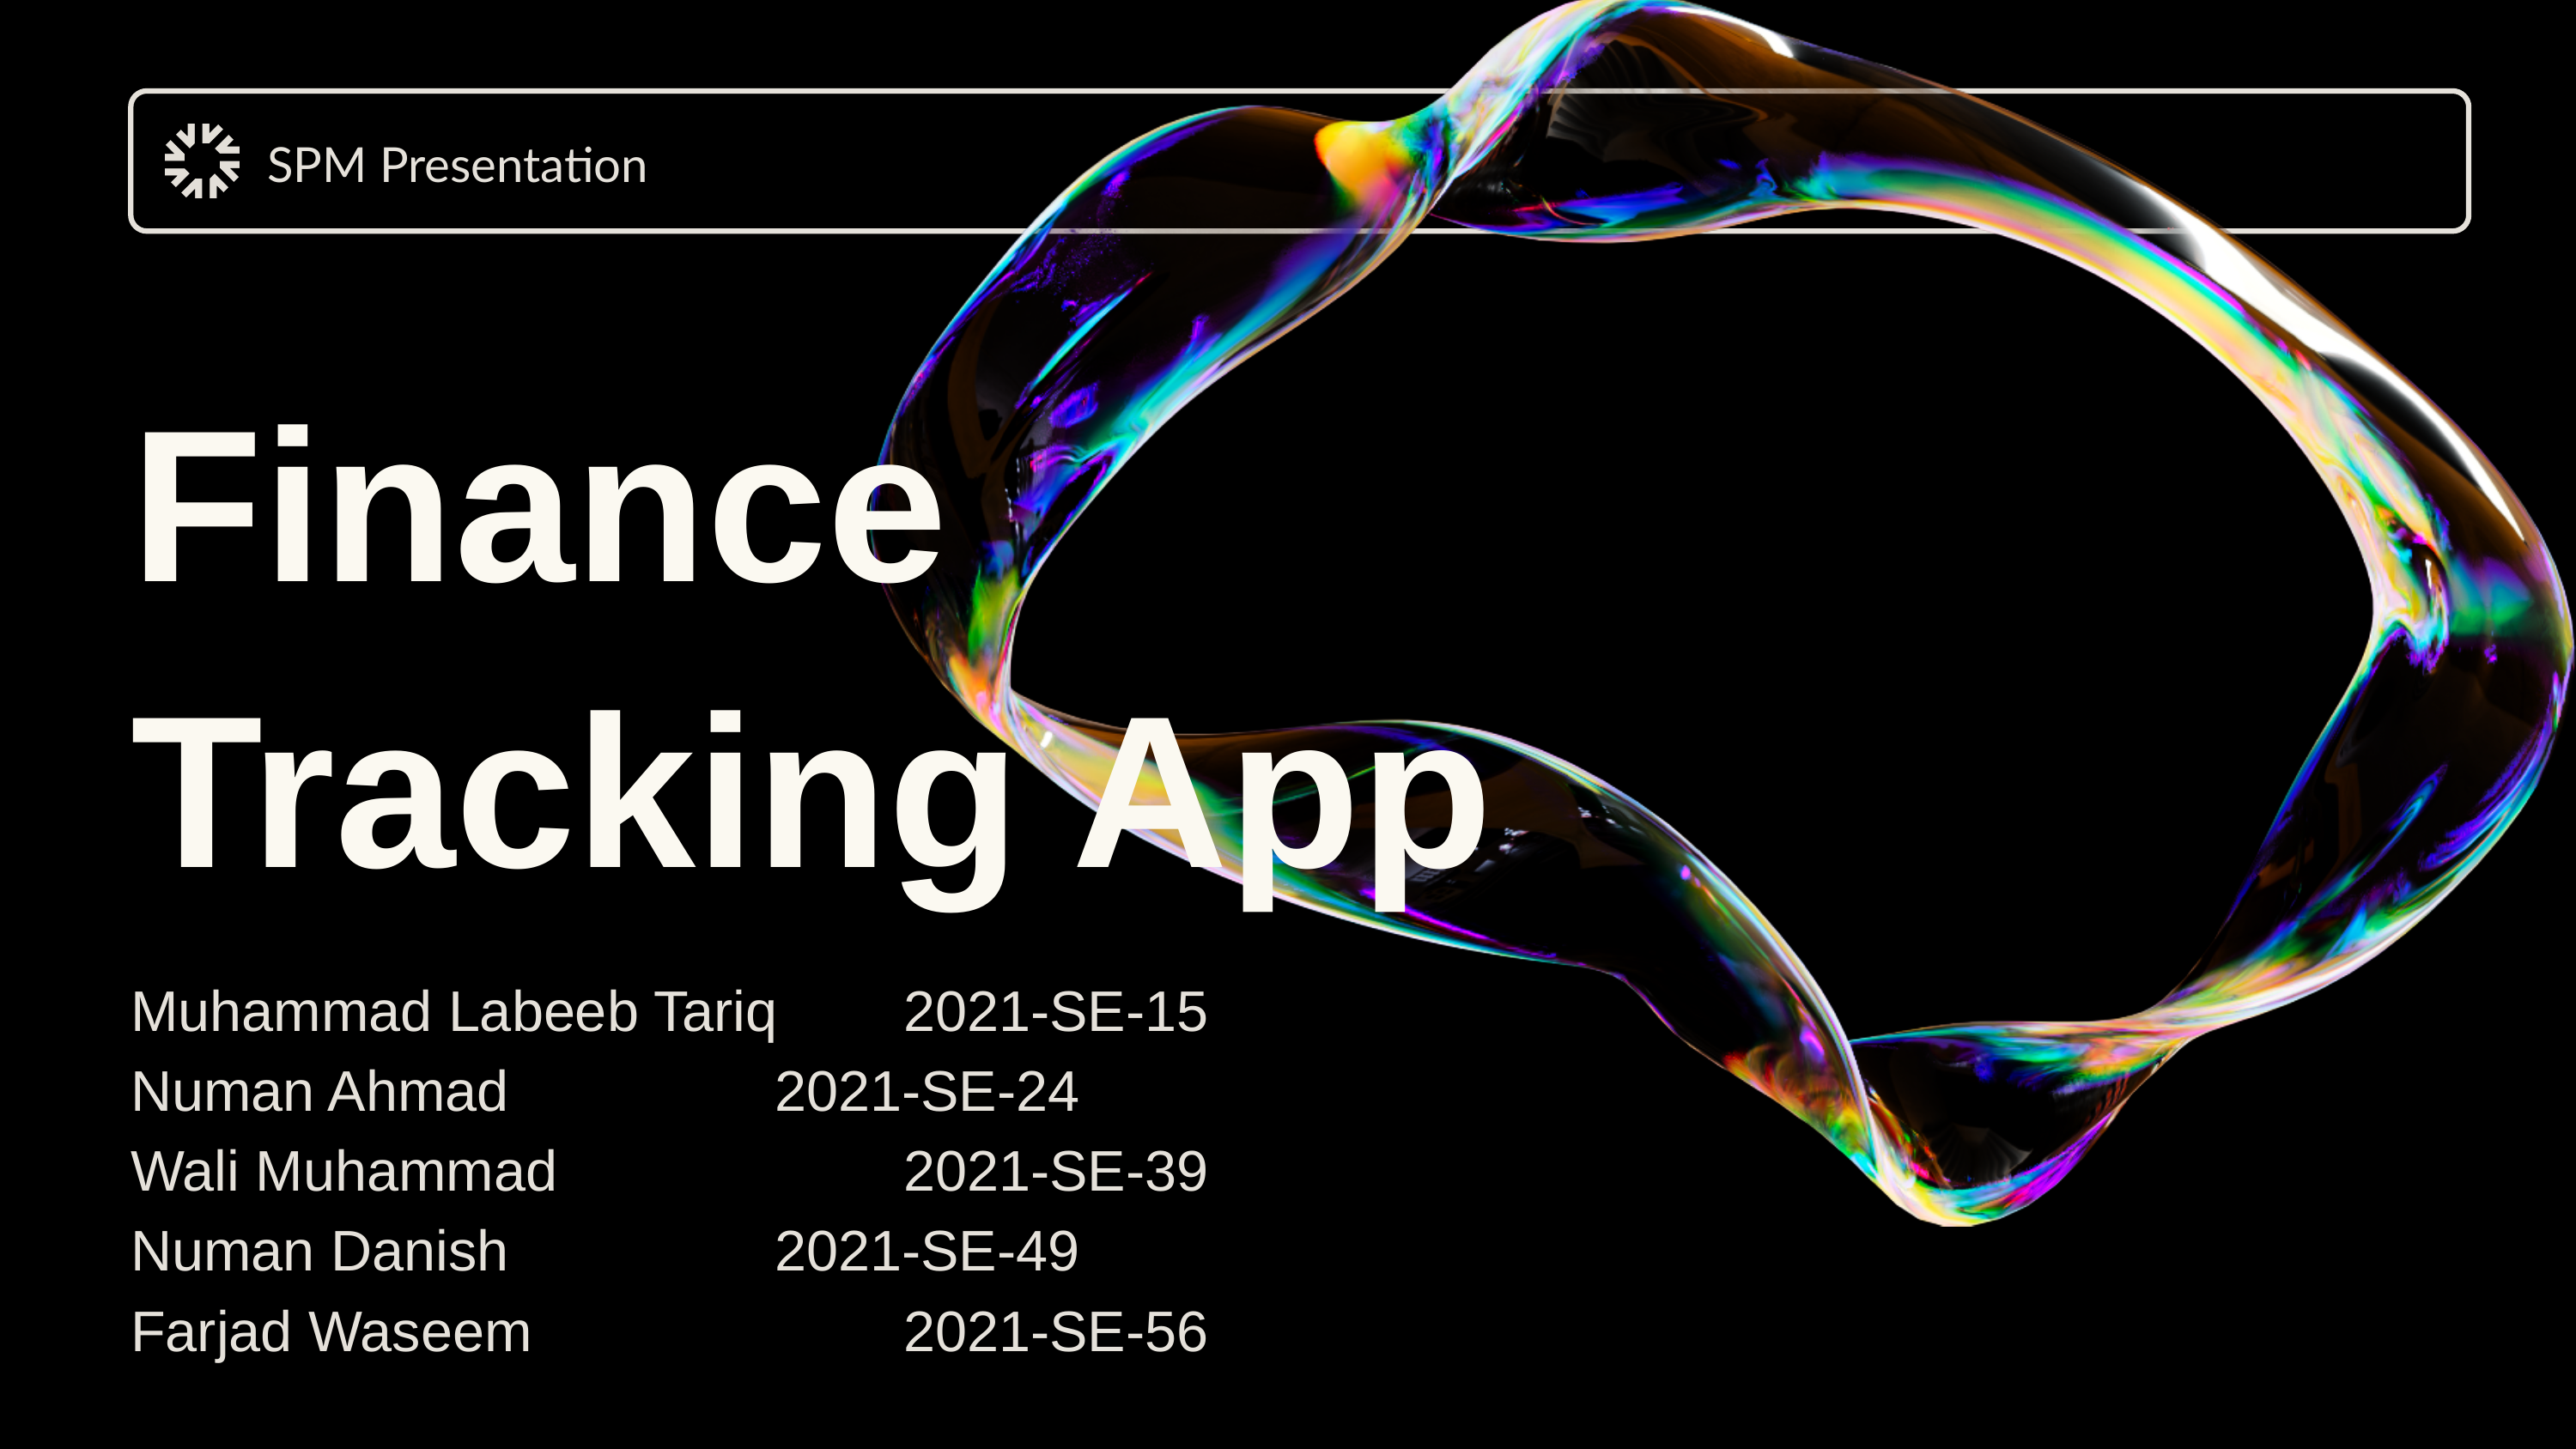

SPM Presentation
Finance Tracking App
Muhammad Labeeb Tariq	2021-SE-15
Numan Ahmad	 		2021-SE-24
Wali Muhammad			2021-SE-39
Numan Danish			2021-SE-49
Farjad Waseem			2021-SE-56